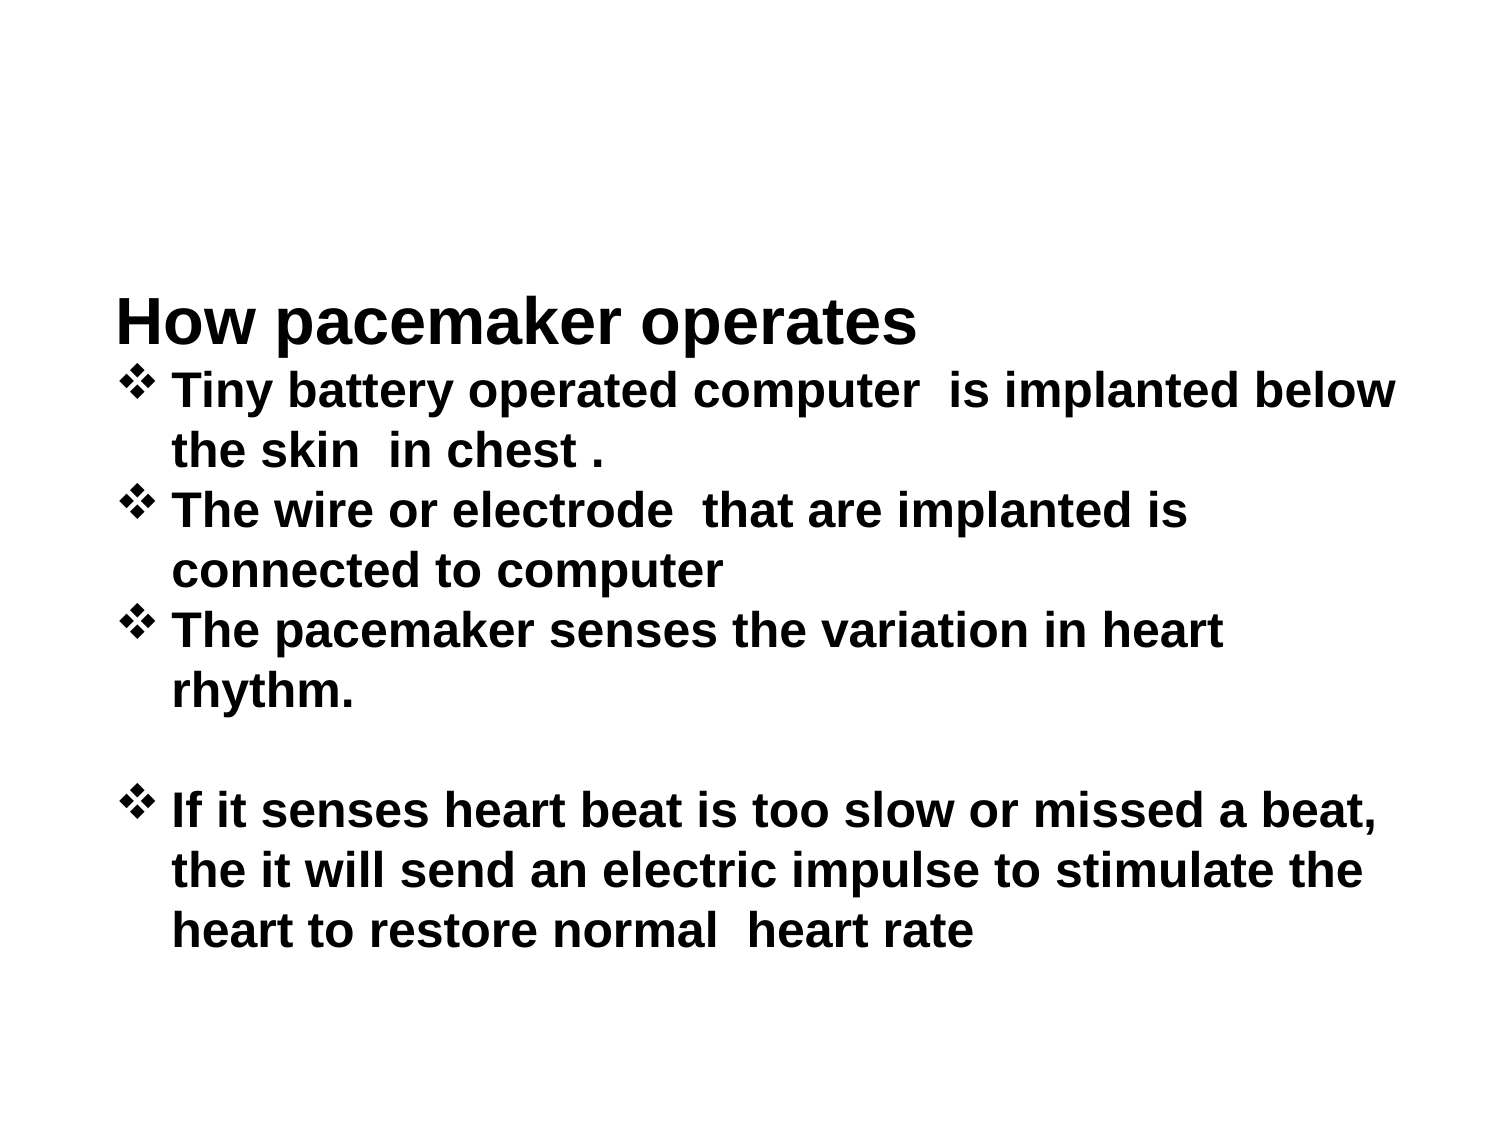

#
How pacemaker operates
Tiny battery operated computer  is implanted below the skin  in chest .
The wire or electrode  that are implanted is connected to computer
The pacemaker senses the variation in heart rhythm.

If it senses heart beat is too slow or missed a beat, the it will send an electric impulse to stimulate the heart to restore normal  heart rate